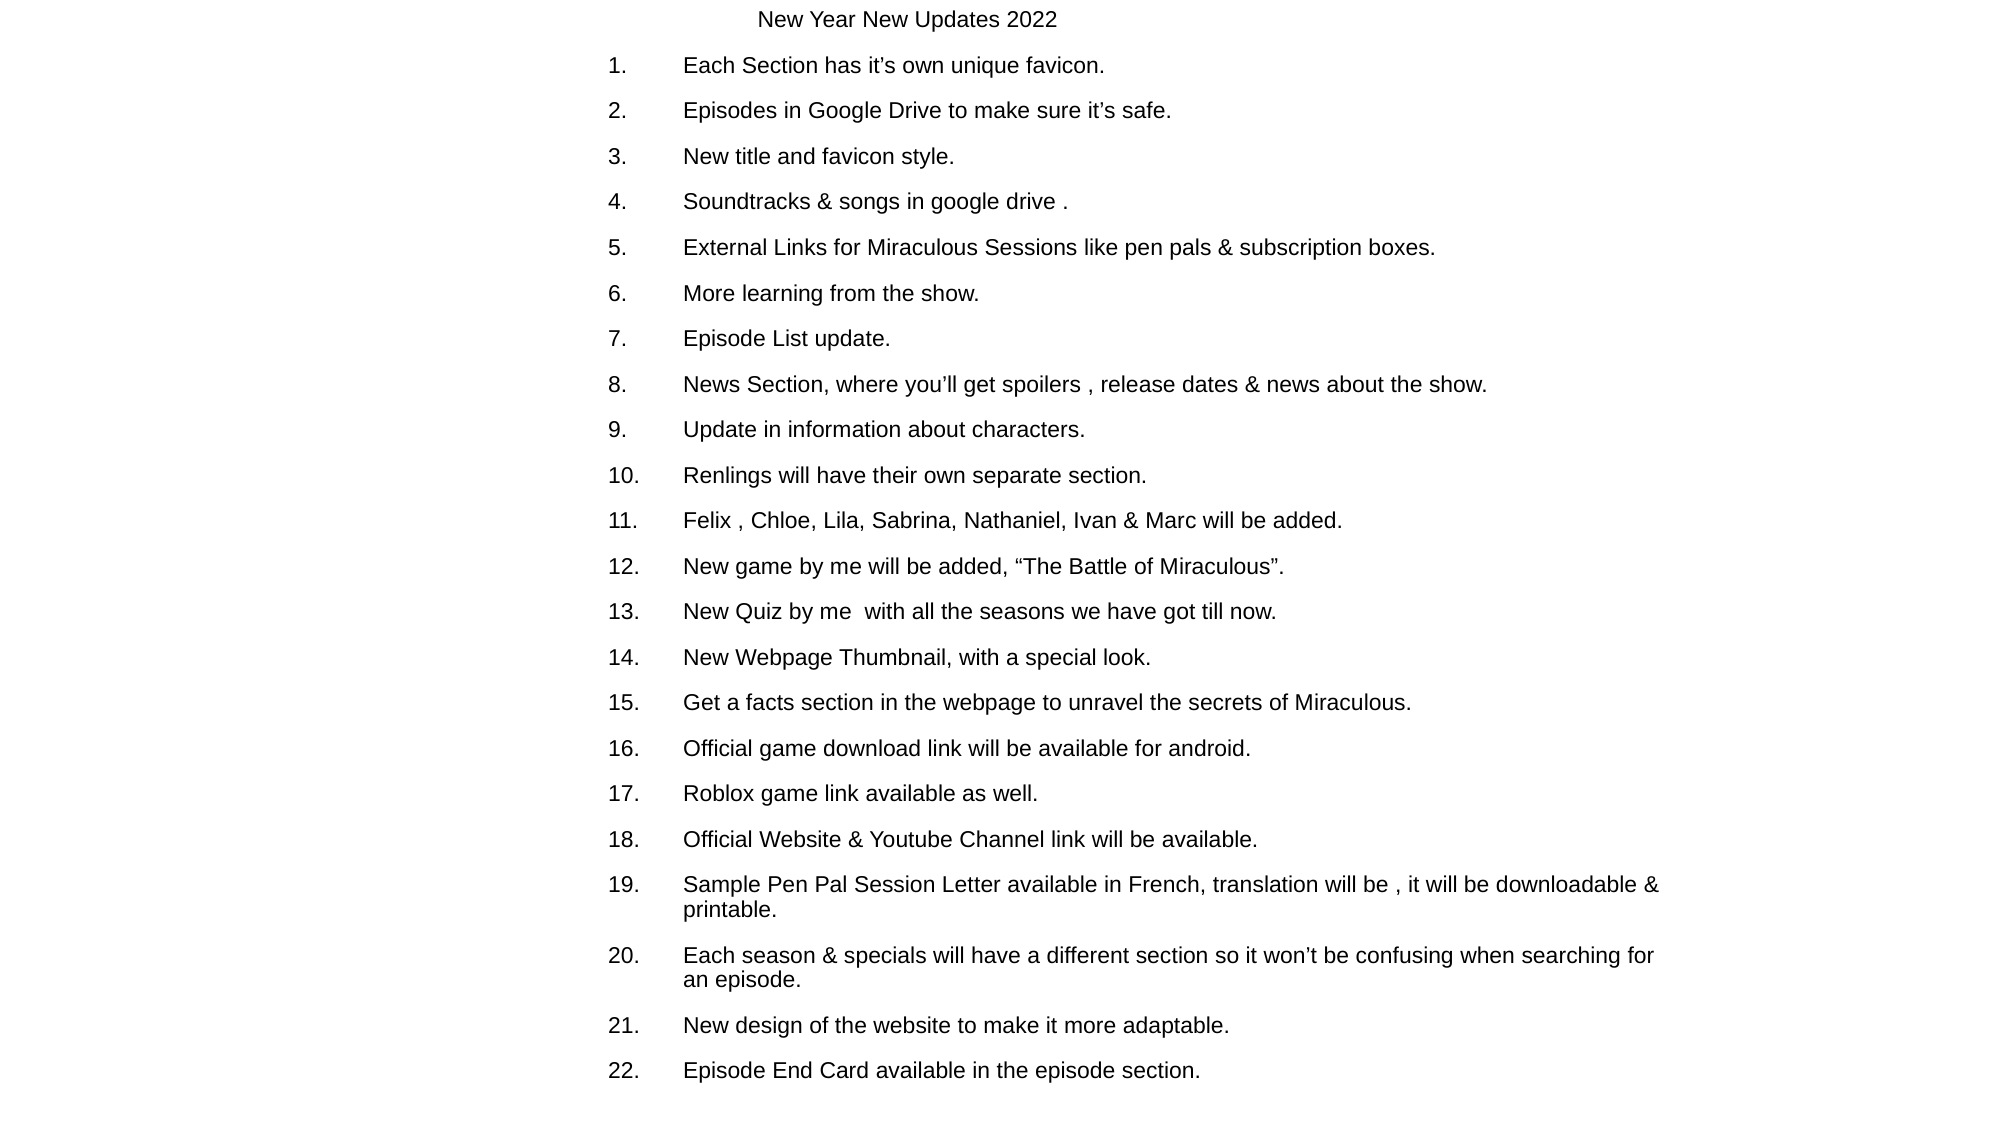

New Year New Updates 2022
Each Section has it’s own unique favicon.
Episodes in Google Drive to make sure it’s safe.
New title and favicon style.
Soundtracks & songs in google drive .
External Links for Miraculous Sessions like pen pals & subscription boxes.
More learning from the show.
Episode List update.
News Section, where you’ll get spoilers , release dates & news about the show.
Update in information about characters.
Renlings will have their own separate section.
Felix , Chloe, Lila, Sabrina, Nathaniel, Ivan & Marc will be added.
New game by me will be added, “The Battle of Miraculous”.
New Quiz by me  with all the seasons we have got till now.
New Webpage Thumbnail, with a special look.
Get a facts section in the webpage to unravel the secrets of Miraculous.
Official game download link will be available for android.
Roblox game link available as well.
Official Website & Youtube Channel link will be available.
Sample Pen Pal Session Letter available in French, translation will be , it will be downloadable & printable.
Each season & specials will have a different section so it won’t be confusing when searching for an episode.
New design of the website to make it more adaptable.
Episode End Card available in the episode section.